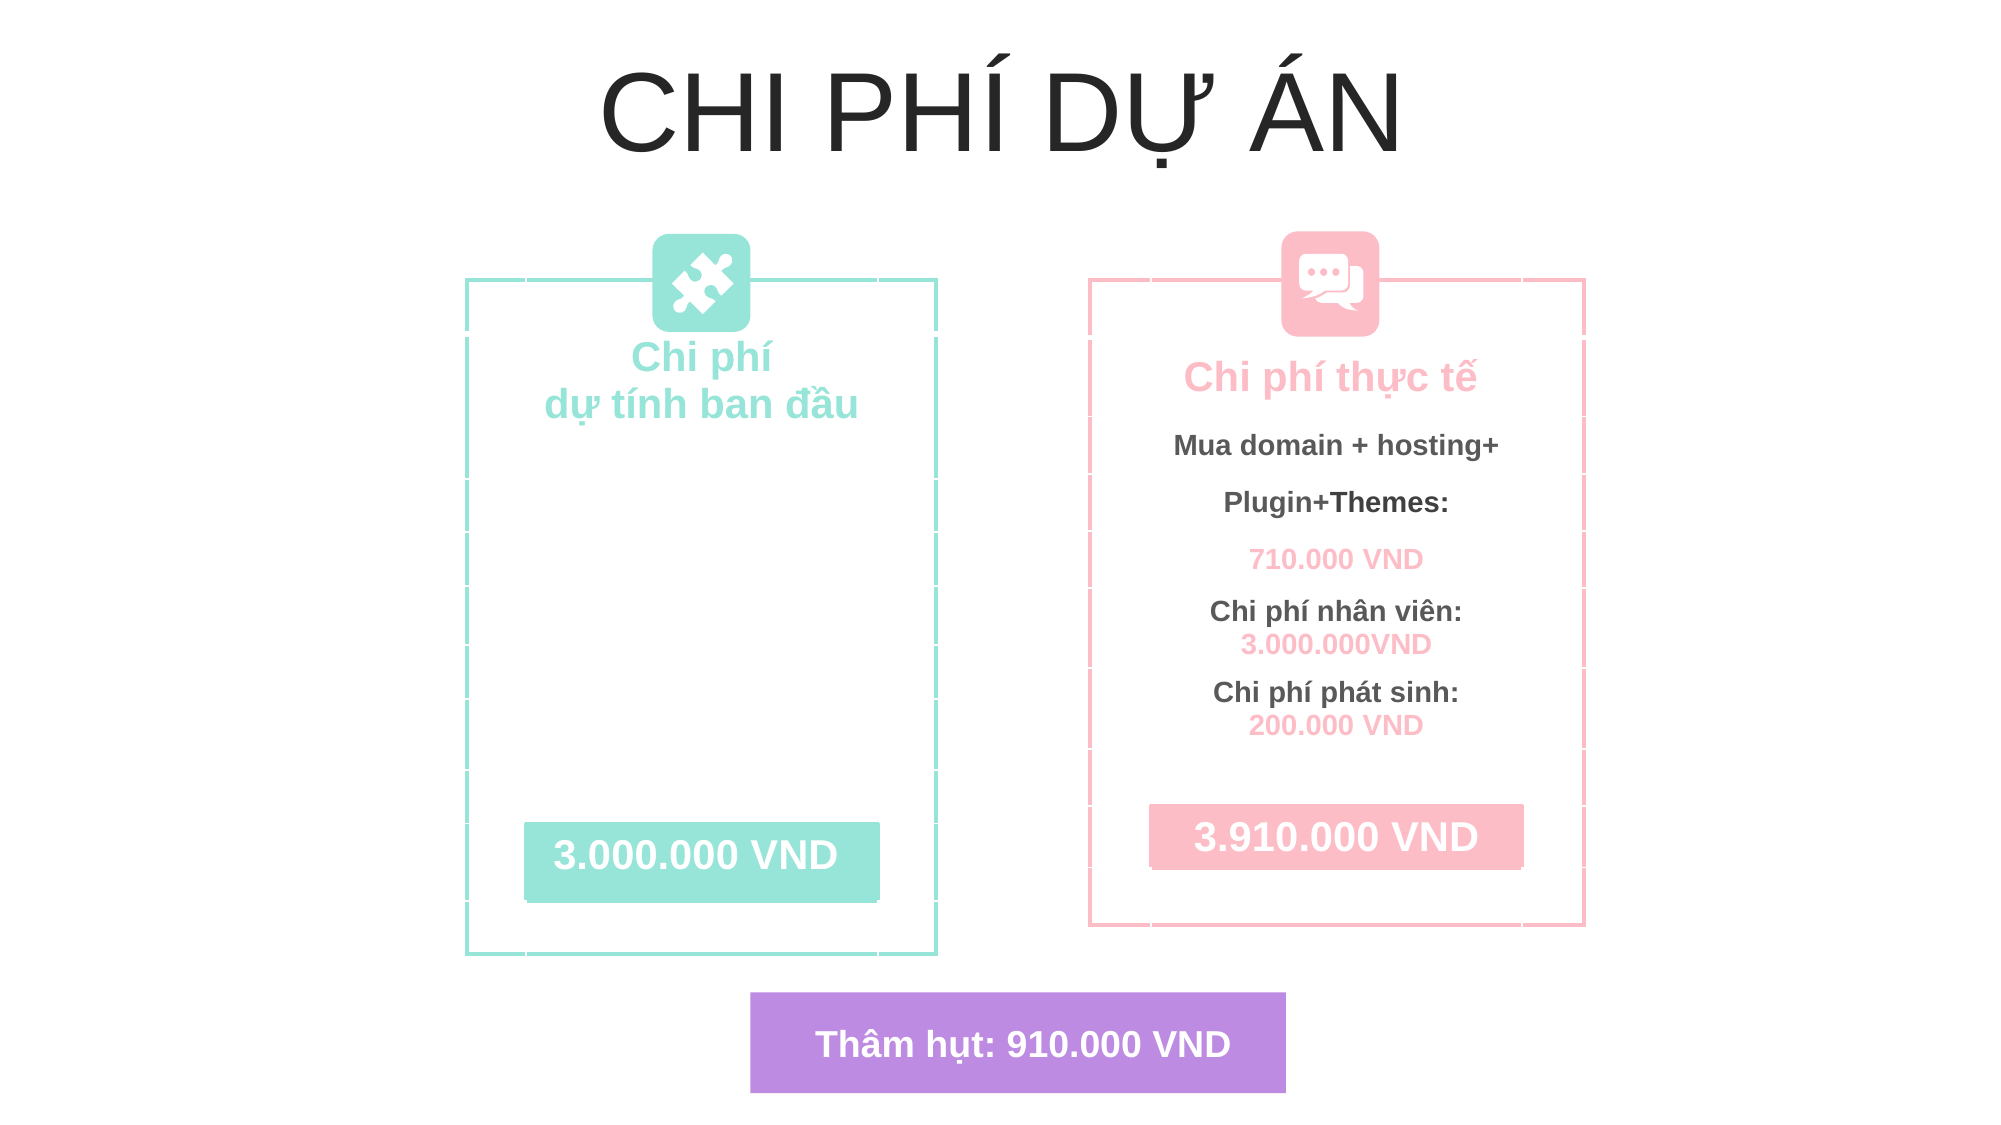

CHI PHÍ DỰ ÁN

|  |  |  |
| --- | --- | --- |
|  | Chi phí dự tính ban đầu |  |
|  |  |  |
|  |  |  |
|  |  |  |
|  |  |  |
|  |  |  |
|  |  |  |
|  | 3.000.000 VND |  |
|  |  |  |
|  |  |  |
| --- | --- | --- |
|  | Chi phí thực tế |  |
|  | Mua domain + hosting+ |  |
|  | Plugin+Themes: |  |
|  | 710.000 VND |  |
|  | Chi phí nhân viên: 3.000.000VND |  |
|  | Chi phí phát sinh: 200.000 VND |  |
|  |  |  |
|  | 3.910.000 VND |  |
|  |  |  |

Thâm hụt: 910.000 VND